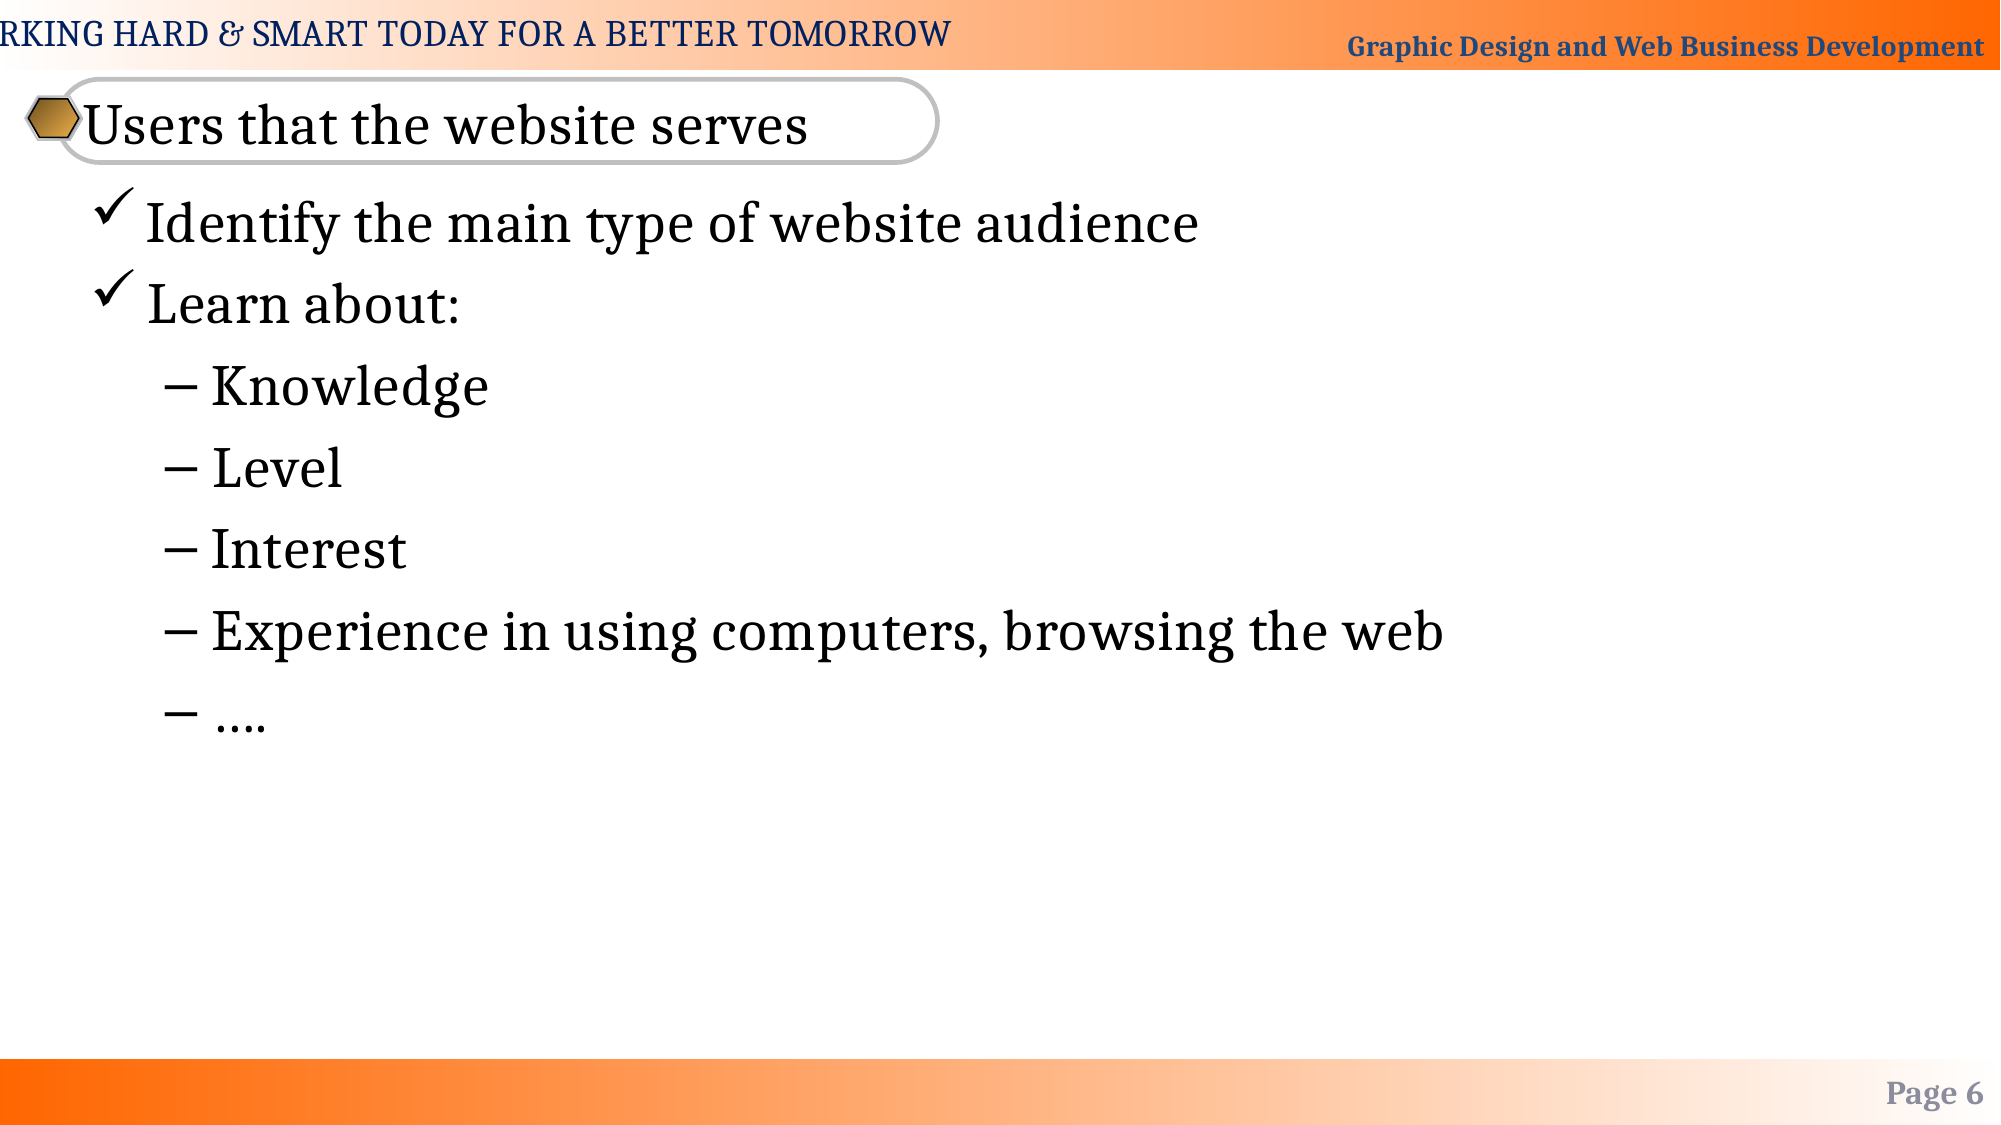

Users that the website serves

Identify the main type of website audience
Learn about:
Knowledge
Level
Interest
Experience in using computers, browsing the web
….
Page 6